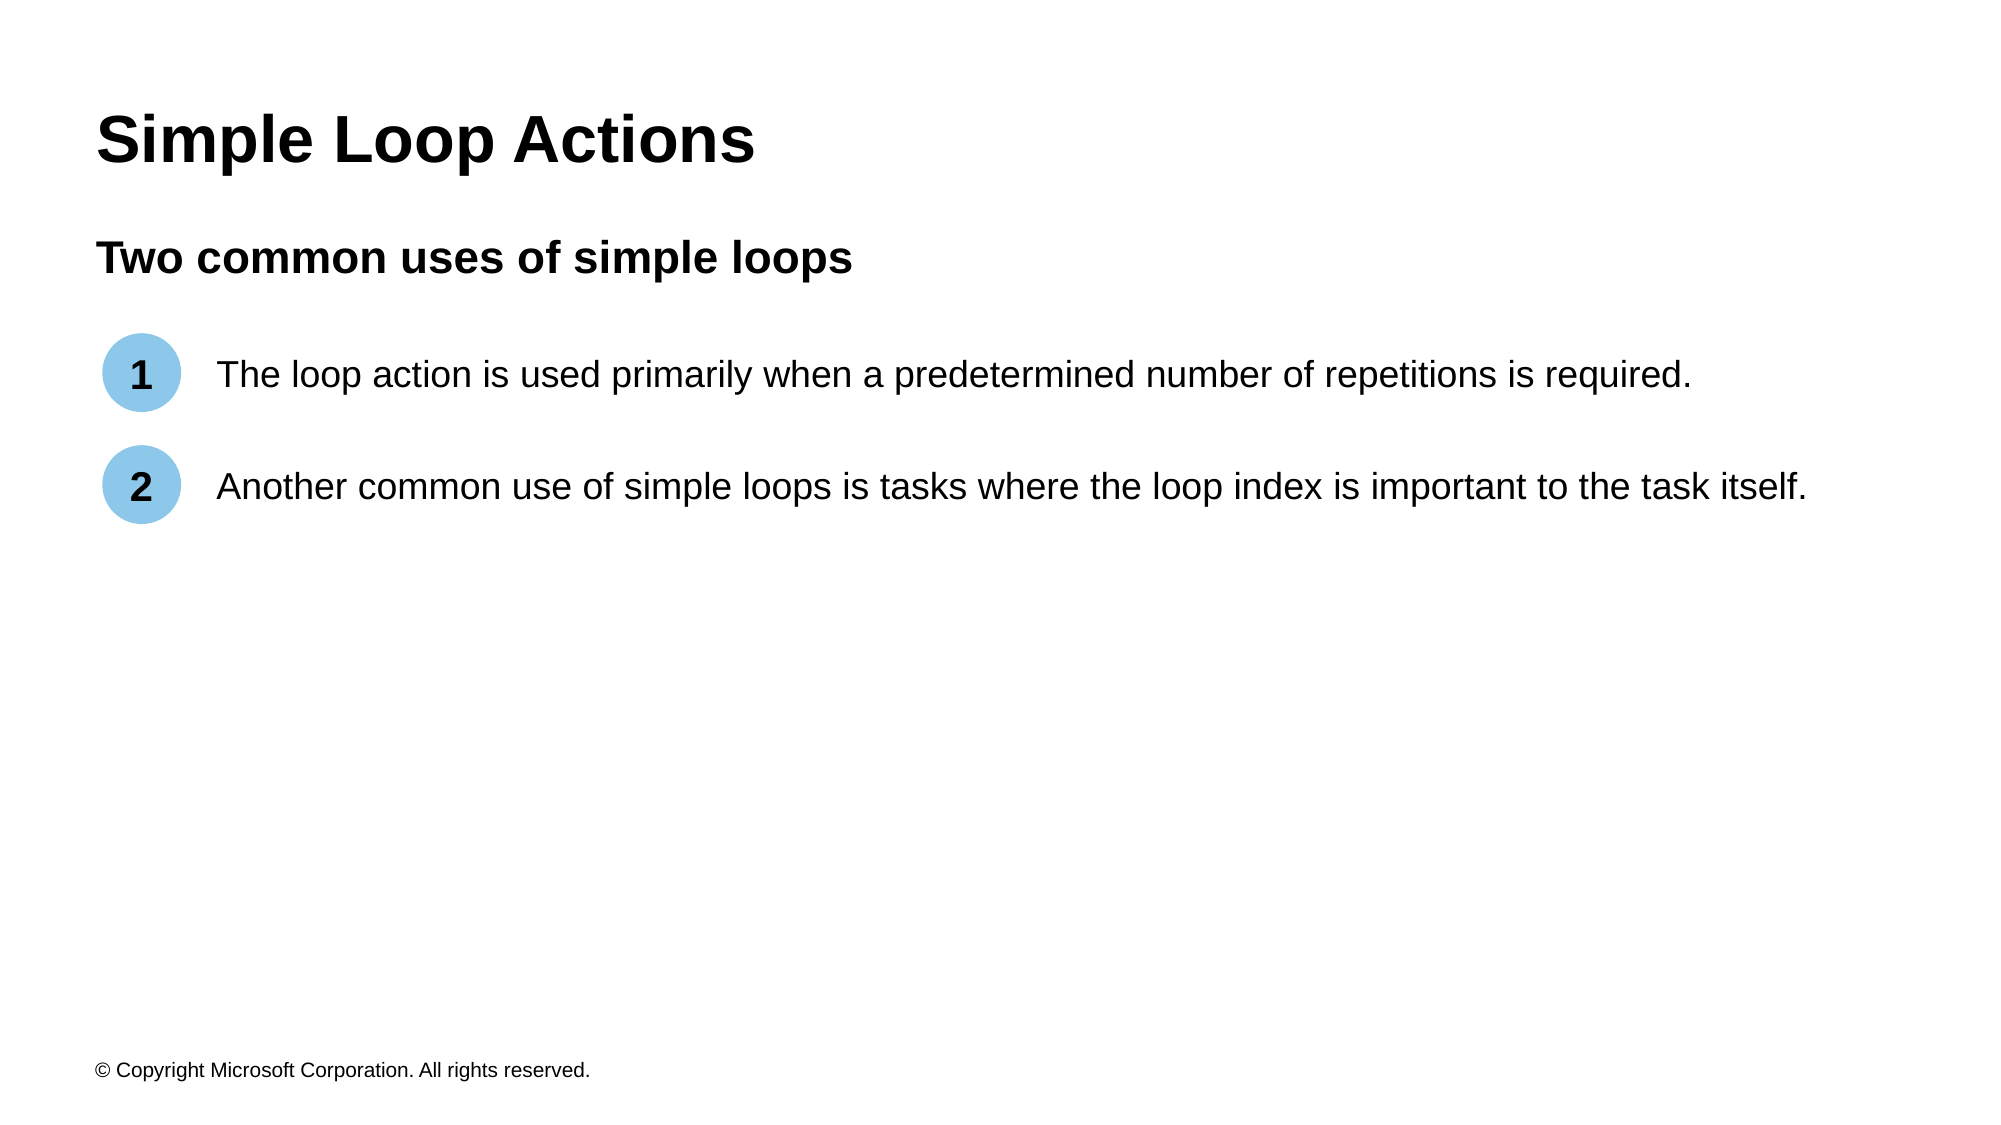

# Simple Loop Actions
Two common uses of simple loops
1
The loop action is used primarily when a predetermined number of repetitions is required.
2
Another common use of simple loops is tasks where the loop index is important to the task itself.